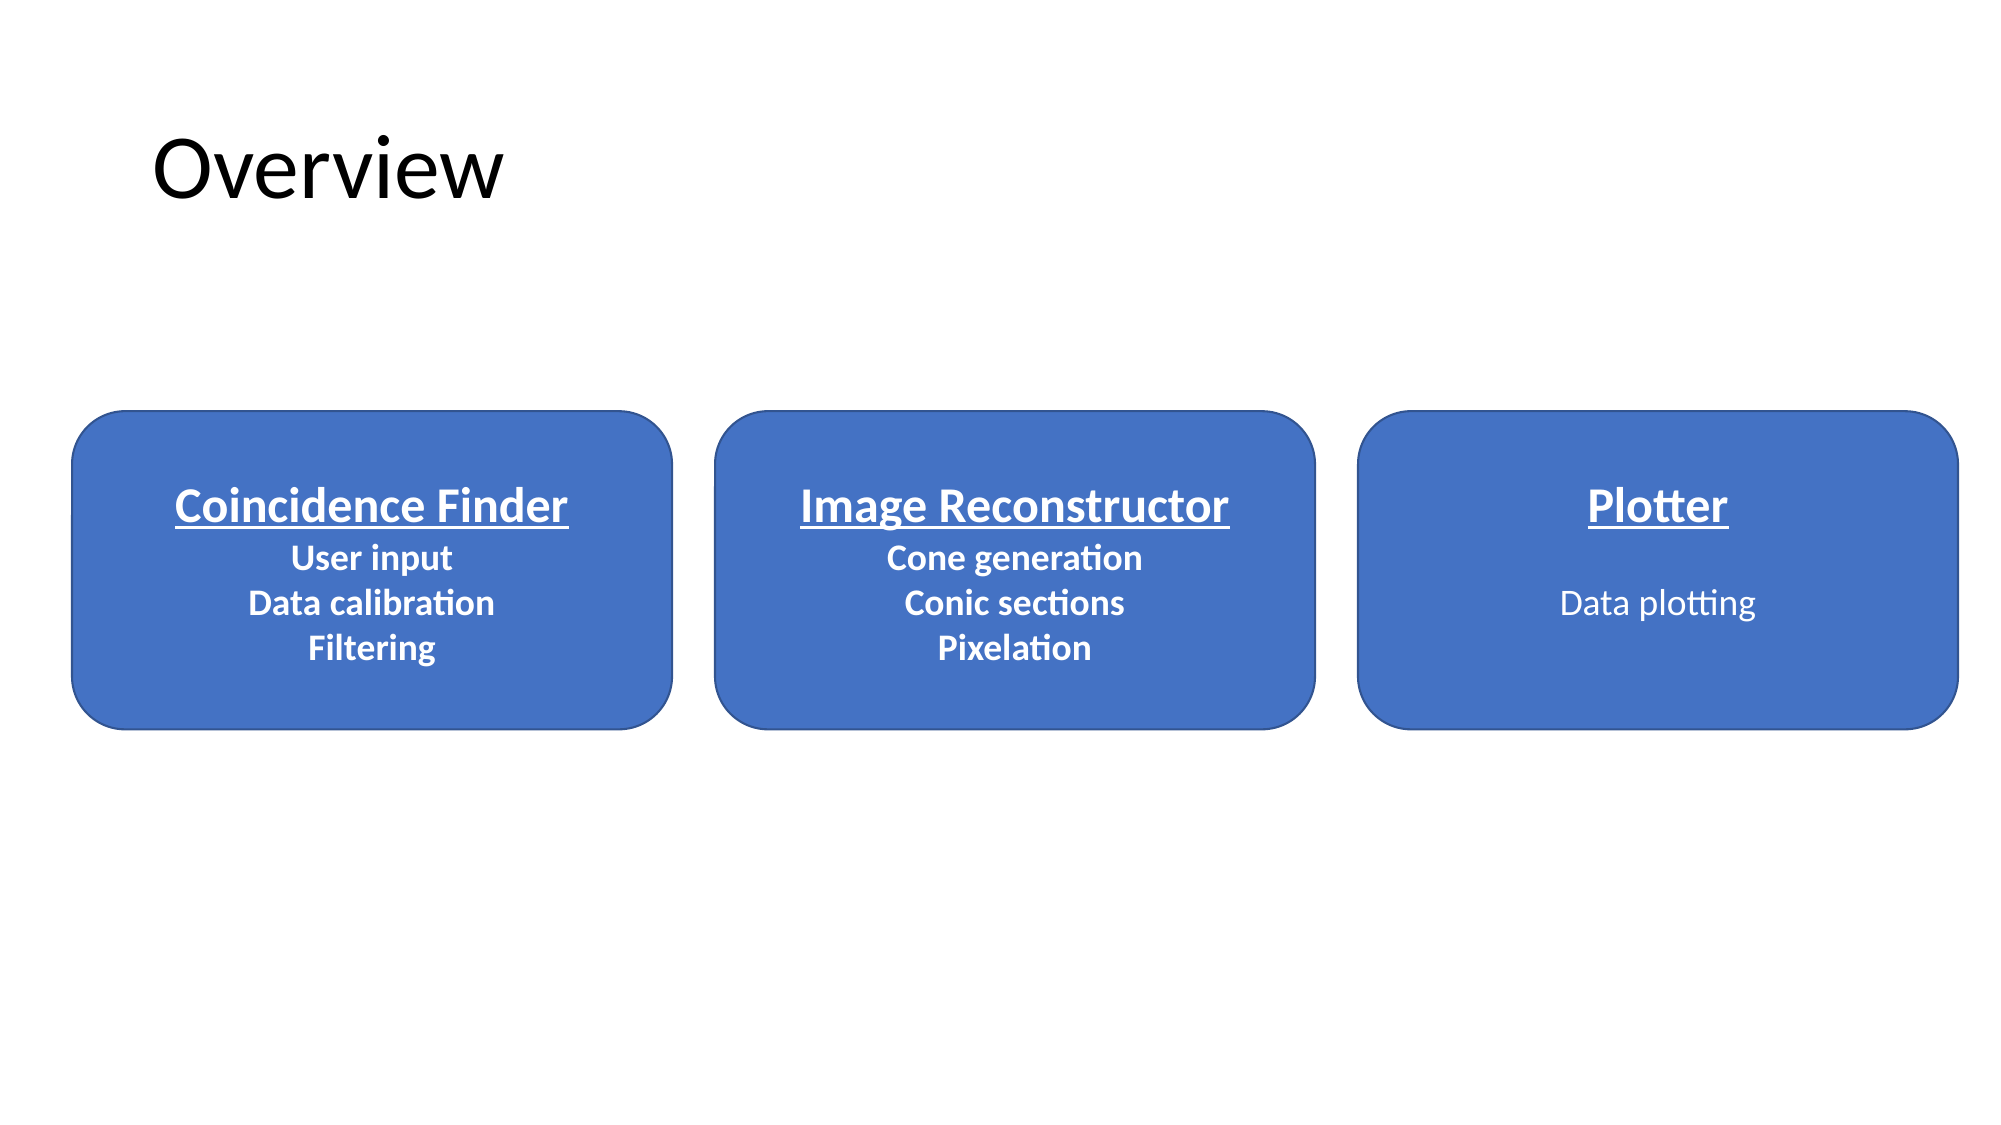

# Overview
Coincidence Finder
User input
Data calibration
Filtering
Image Reconstructor
Cone generation
Conic sections
Pixelation
Plotter

Data plotting